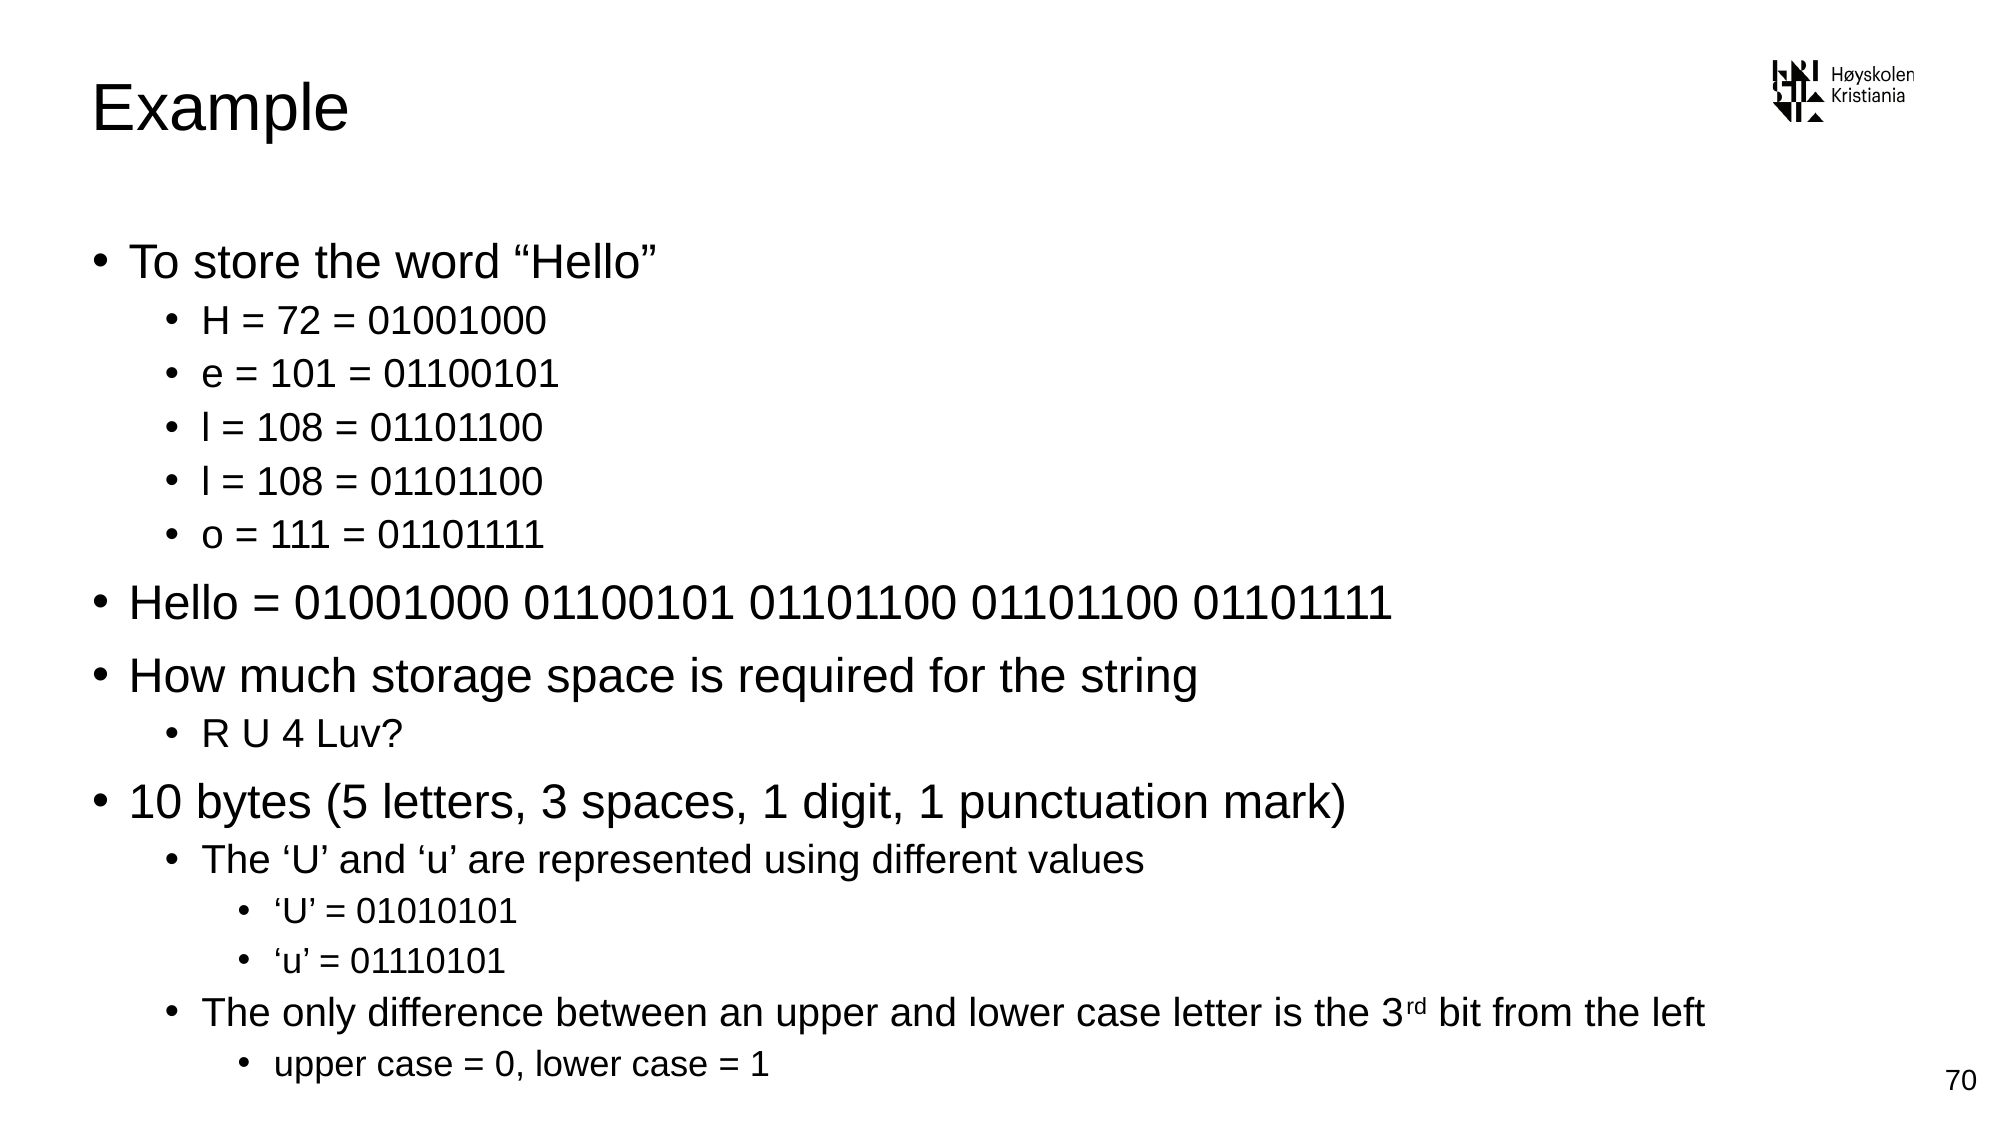

# Example
To store the word “Hello”
H = 72 = 01001000
e = 101 = 01100101
l = 108 = 01101100
l = 108 = 01101100
o = 111 = 01101111
Hello = 01001000 01100101 01101100 01101100 01101111
How much storage space is required for the string
R U 4 Luv?
10 bytes (5 letters, 3 spaces, 1 digit, 1 punctuation mark)
The ‘U’ and ‘u’ are represented using different values
‘U’ = 01010101
‘u’ = 01110101
The only difference between an upper and lower case letter is the 3rd bit from the left
upper case = 0, lower case = 1